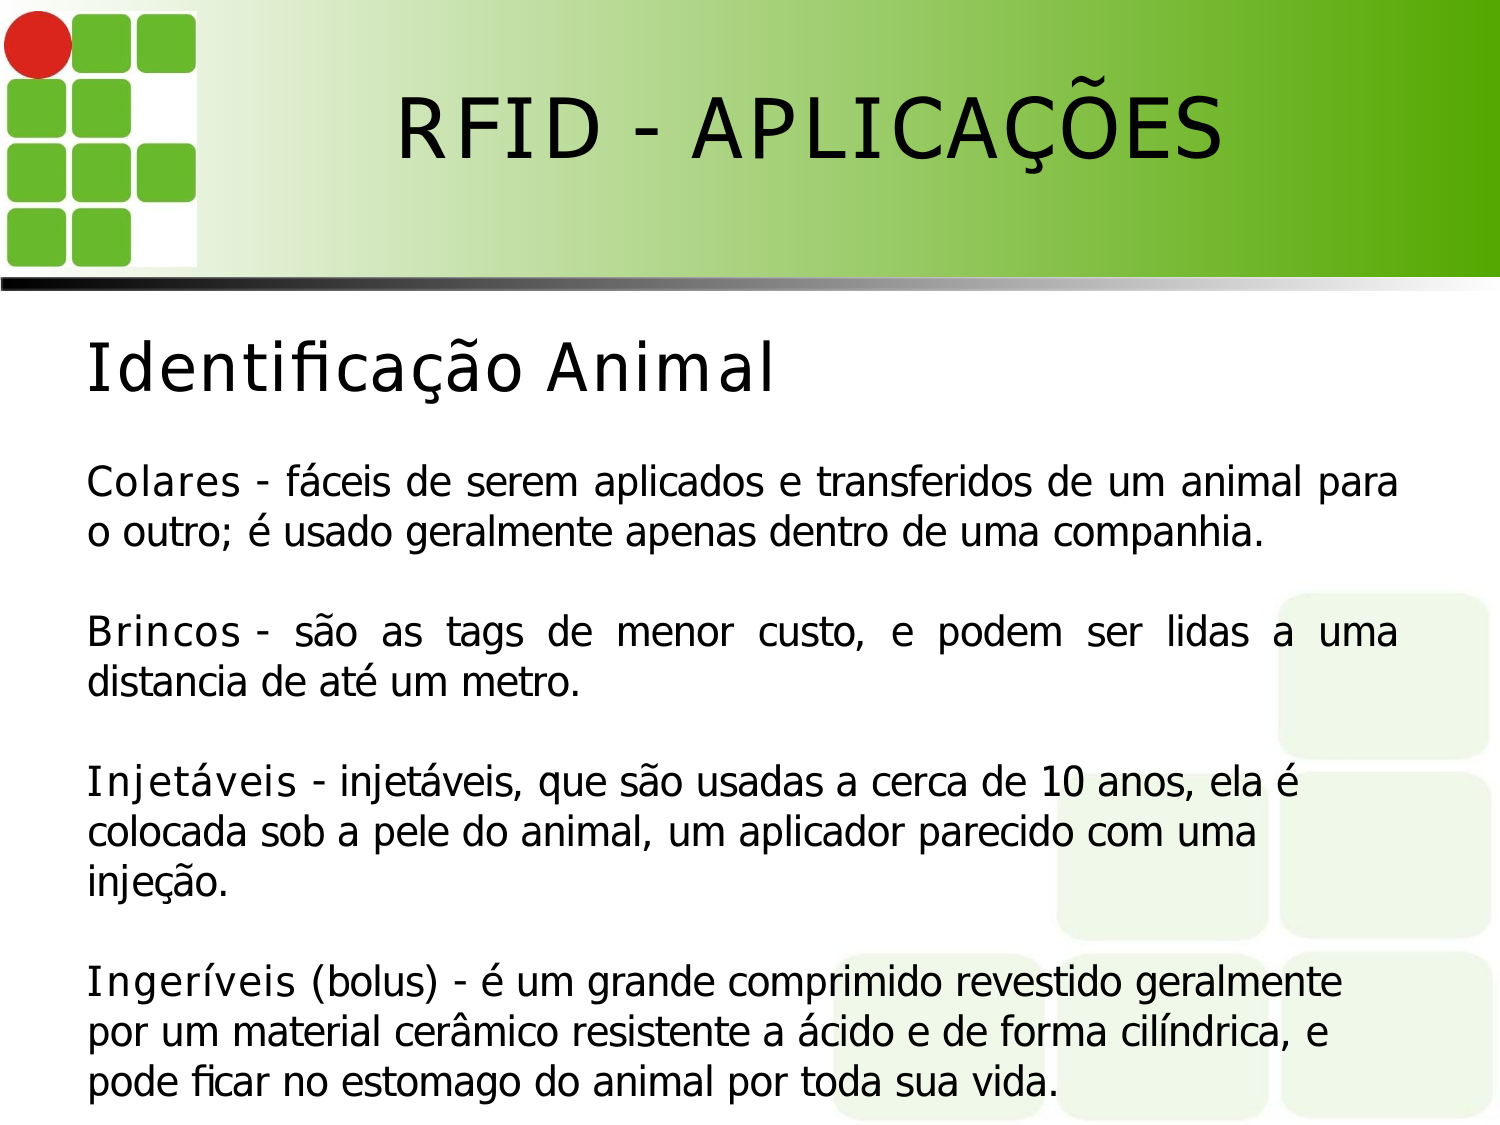

# RFID - APLICAÇÕES
Identificação Animal

Colares - fáceis de serem aplicados e transferidos de um animal para o outro; é usado geralmente apenas dentro de uma companhia.

Brincos - são as tags de menor custo, e podem ser lidas a uma distancia de até um metro.

Injetáveis - injetáveis, que são usadas a cerca de 10 anos, ela é colocada sob a pele do animal, um aplicador parecido com uma injeção.

Ingeríveis (bolus) - é um grande comprimido revestido geralmente por um material cerâmico resistente a ácido e de forma cilíndrica, e pode ficar no estomago do animal por toda sua vida.